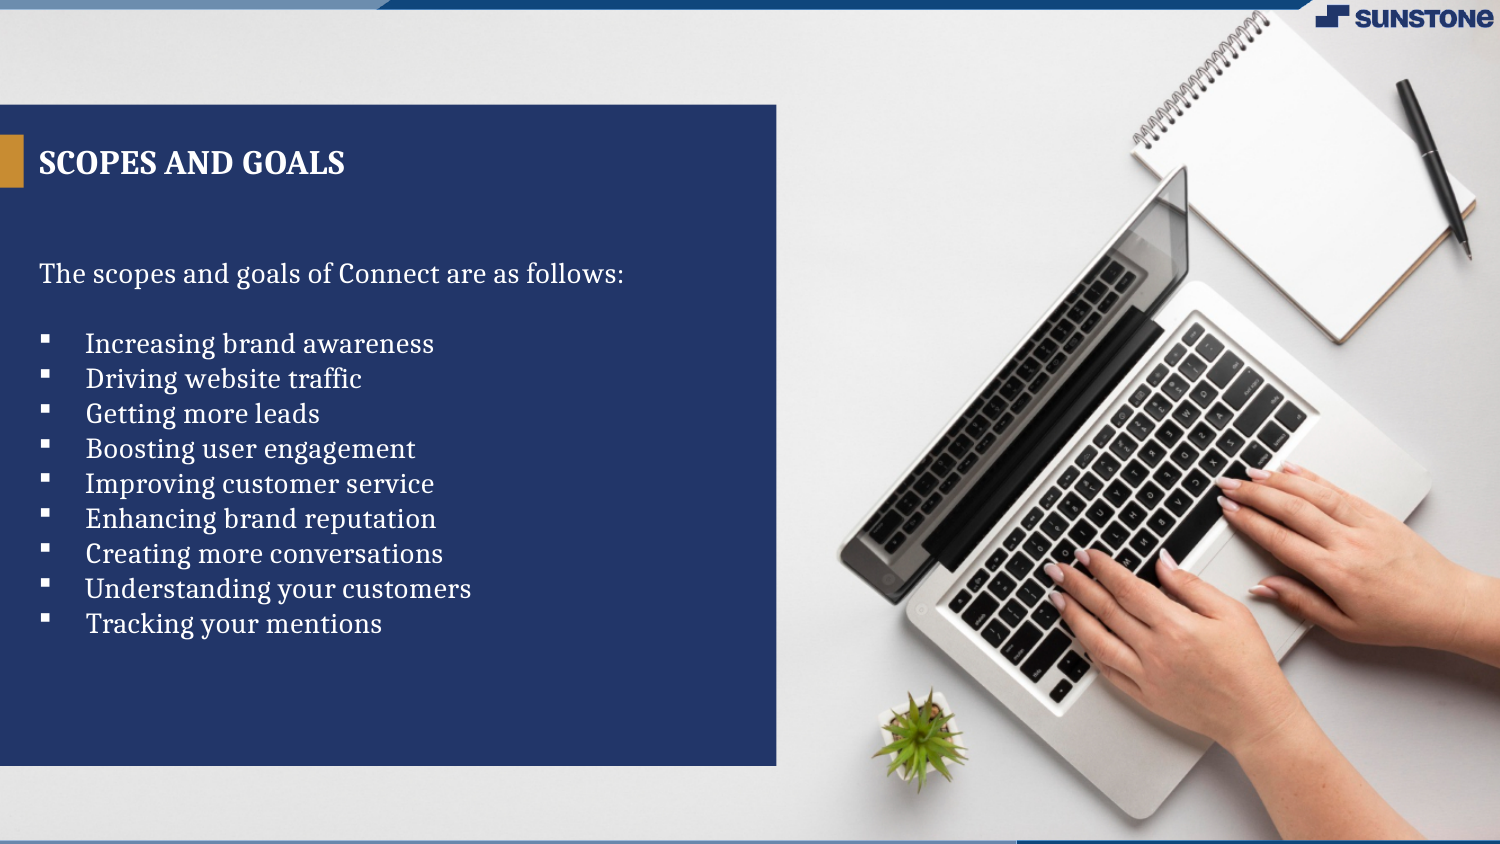

# SCOPES AND GOALS

The scopes and goals of Connect are as follows:

Increasing brand awareness
Driving website traffic
Getting more leads
Boosting user engagement
Improving customer service
Enhancing brand reputation
Creating more conversations
Understanding your customers
Tracking your mentions